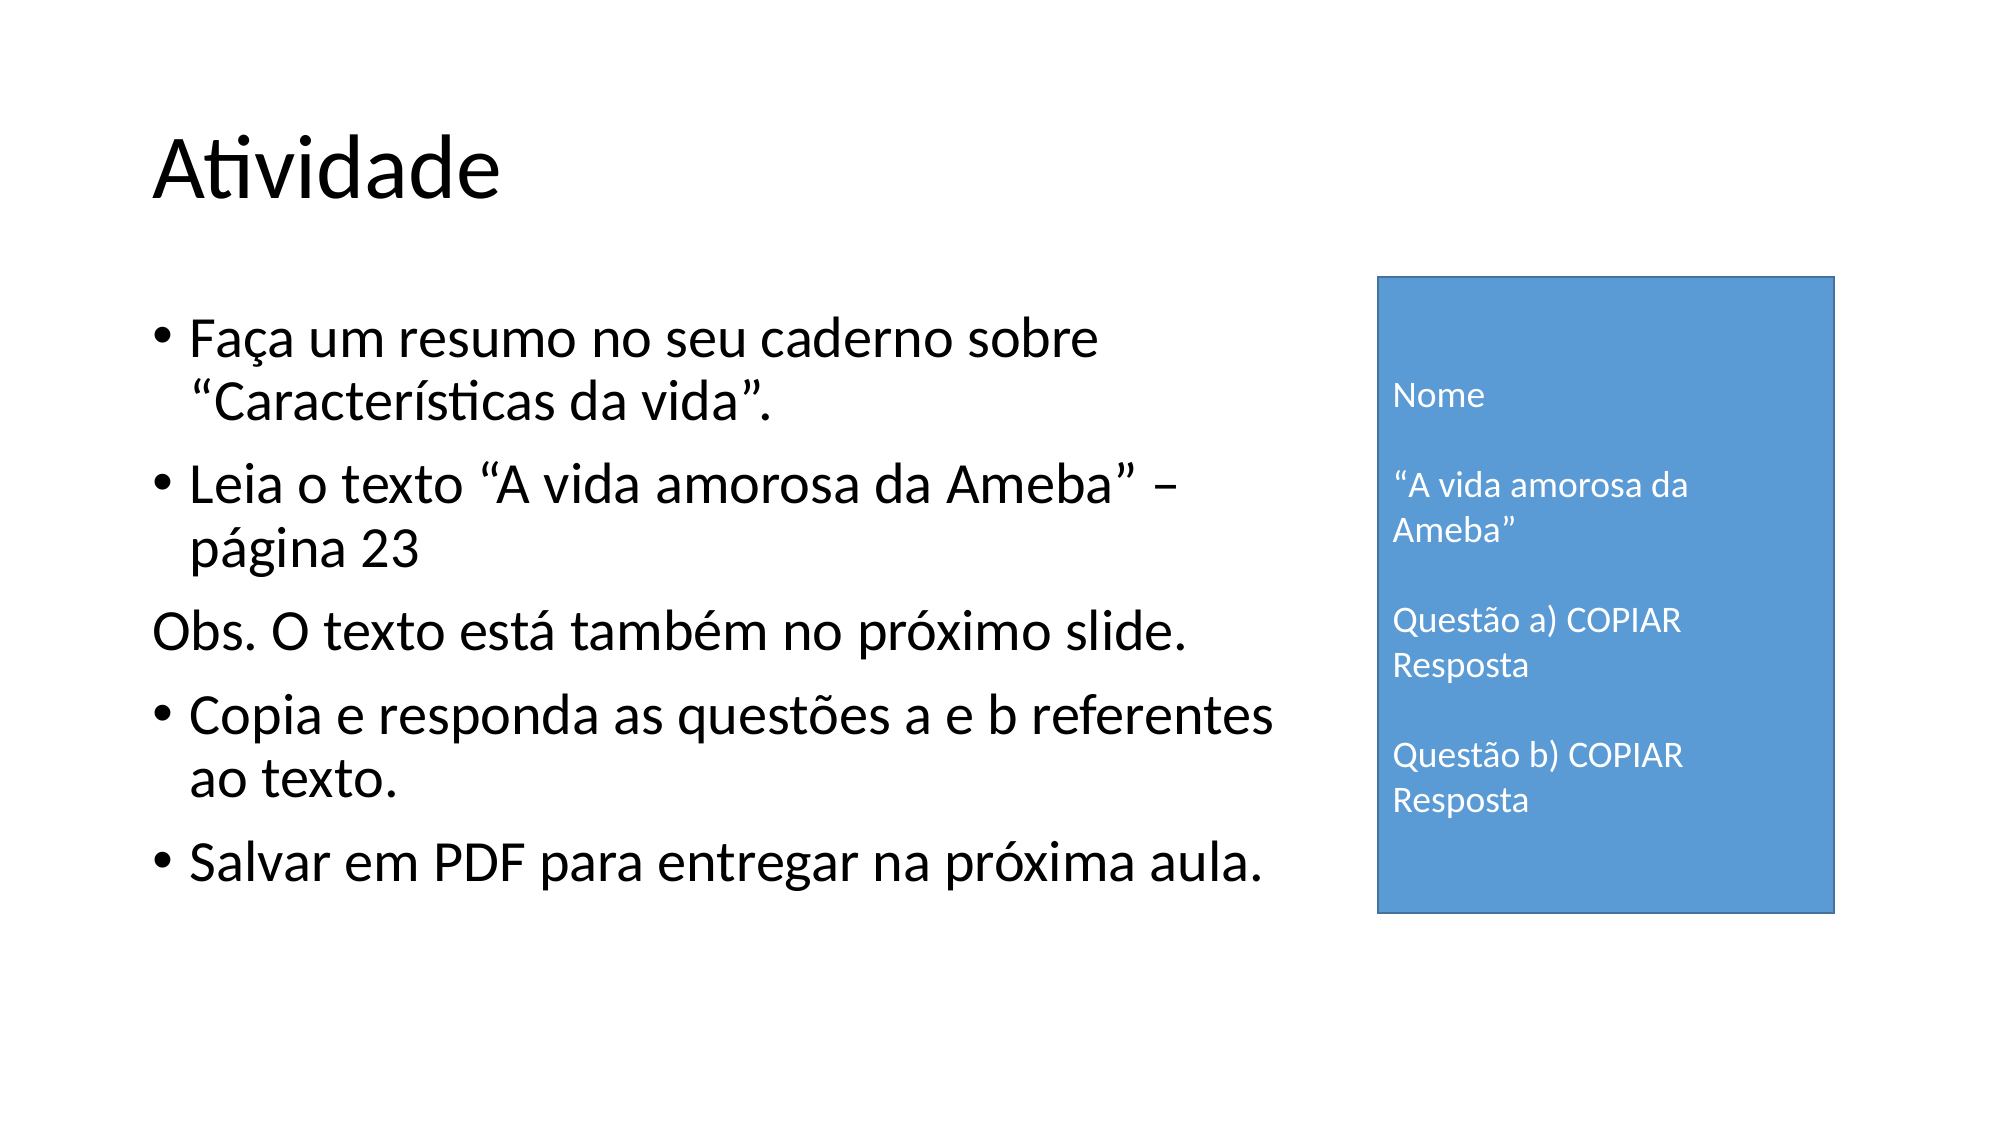

# Atividade
Nome

“A vida amorosa da Ameba”

Questão a) COPIAR
Resposta

Questão b) COPIAR
Resposta
Faça um resumo no seu caderno sobre “Características da vida”.
Leia o texto “A vida amorosa da Ameba” – página 23
Obs. O texto está também no próximo slide.
Copia e responda as questões a e b referentes ao texto.
Salvar em PDF para entregar na próxima aula.